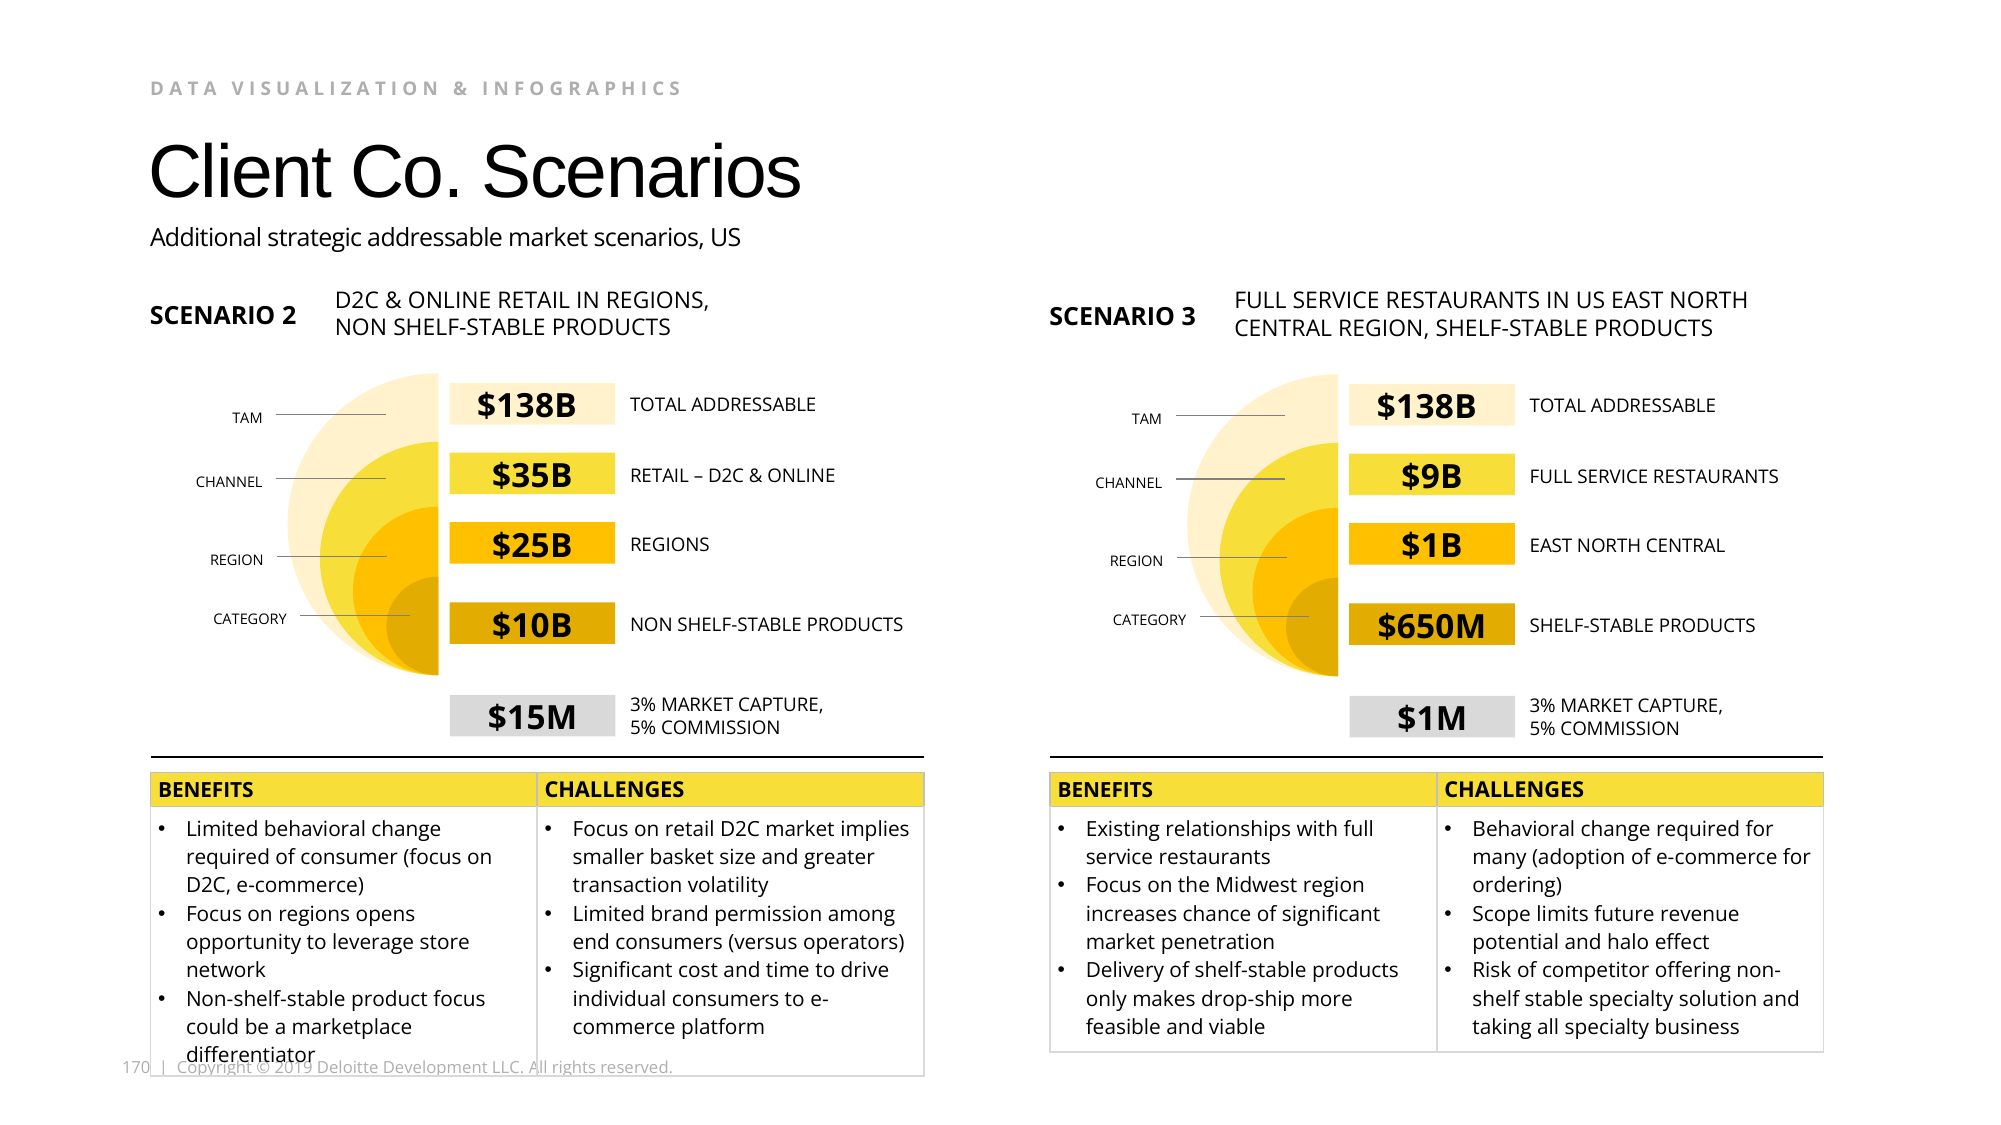

Data Visualization & Infographics
# Client Co. Scenarios
Additional strategic addressable market scenarios, US
D2C & ONLINE RETAIL IN REGIONS,
NON SHELF-STABLE PRODUCTS
FULL SERVICE RESTAURANTS IN US EAST NORTH CENTRAL REGION, SHELF-STABLE PRODUCTS
SCENARIO 2
SCENARIO 3

$138B
TOTAL ADDRESSABLE
TAM
$9B
FULL SERVICE RESTAURANTS
 CHANNEL
$1B
EAST NORTH CENTRAL
REGION
$650M
CATEGORY
SHELF-STABLE PRODUCTS
3% MARKET CAPTURE,
5% COMMISSION
$1M
$138B
TOTAL ADDRESSABLE
TAM
CHANNEL
REGION
CATEGORY
$35B
RETAIL – D2C & ONLINE
$25B
REGIONS
$10B
NON SHELF-STABLE PRODUCTS
3% MARKET CAPTURE,
5% COMMISSION
$15M
| BENEFITS | CHALLENGES |
| --- | --- |
| Limited behavioral change required of consumer (focus on D2C, e-commerce) Focus on regions opens opportunity to leverage store network Non-shelf-stable product focus could be a marketplace differentiator | Focus on retail D2C market implies smaller basket size and greater transaction volatility Limited brand permission among end consumers (versus operators) Significant cost and time to drive individual consumers to e-commerce platform |
| BENEFITS | CHALLENGES |
| --- | --- |
| Existing relationships with full service restaurants Focus on the Midwest region increases chance of significant market penetration Delivery of shelf-stable products only makes drop-ship more feasible and viable | Behavioral change required for many (adoption of e-commerce for ordering) Scope limits future revenue potential and halo effect Risk of competitor offering non-shelf stable specialty solution and taking all specialty business |